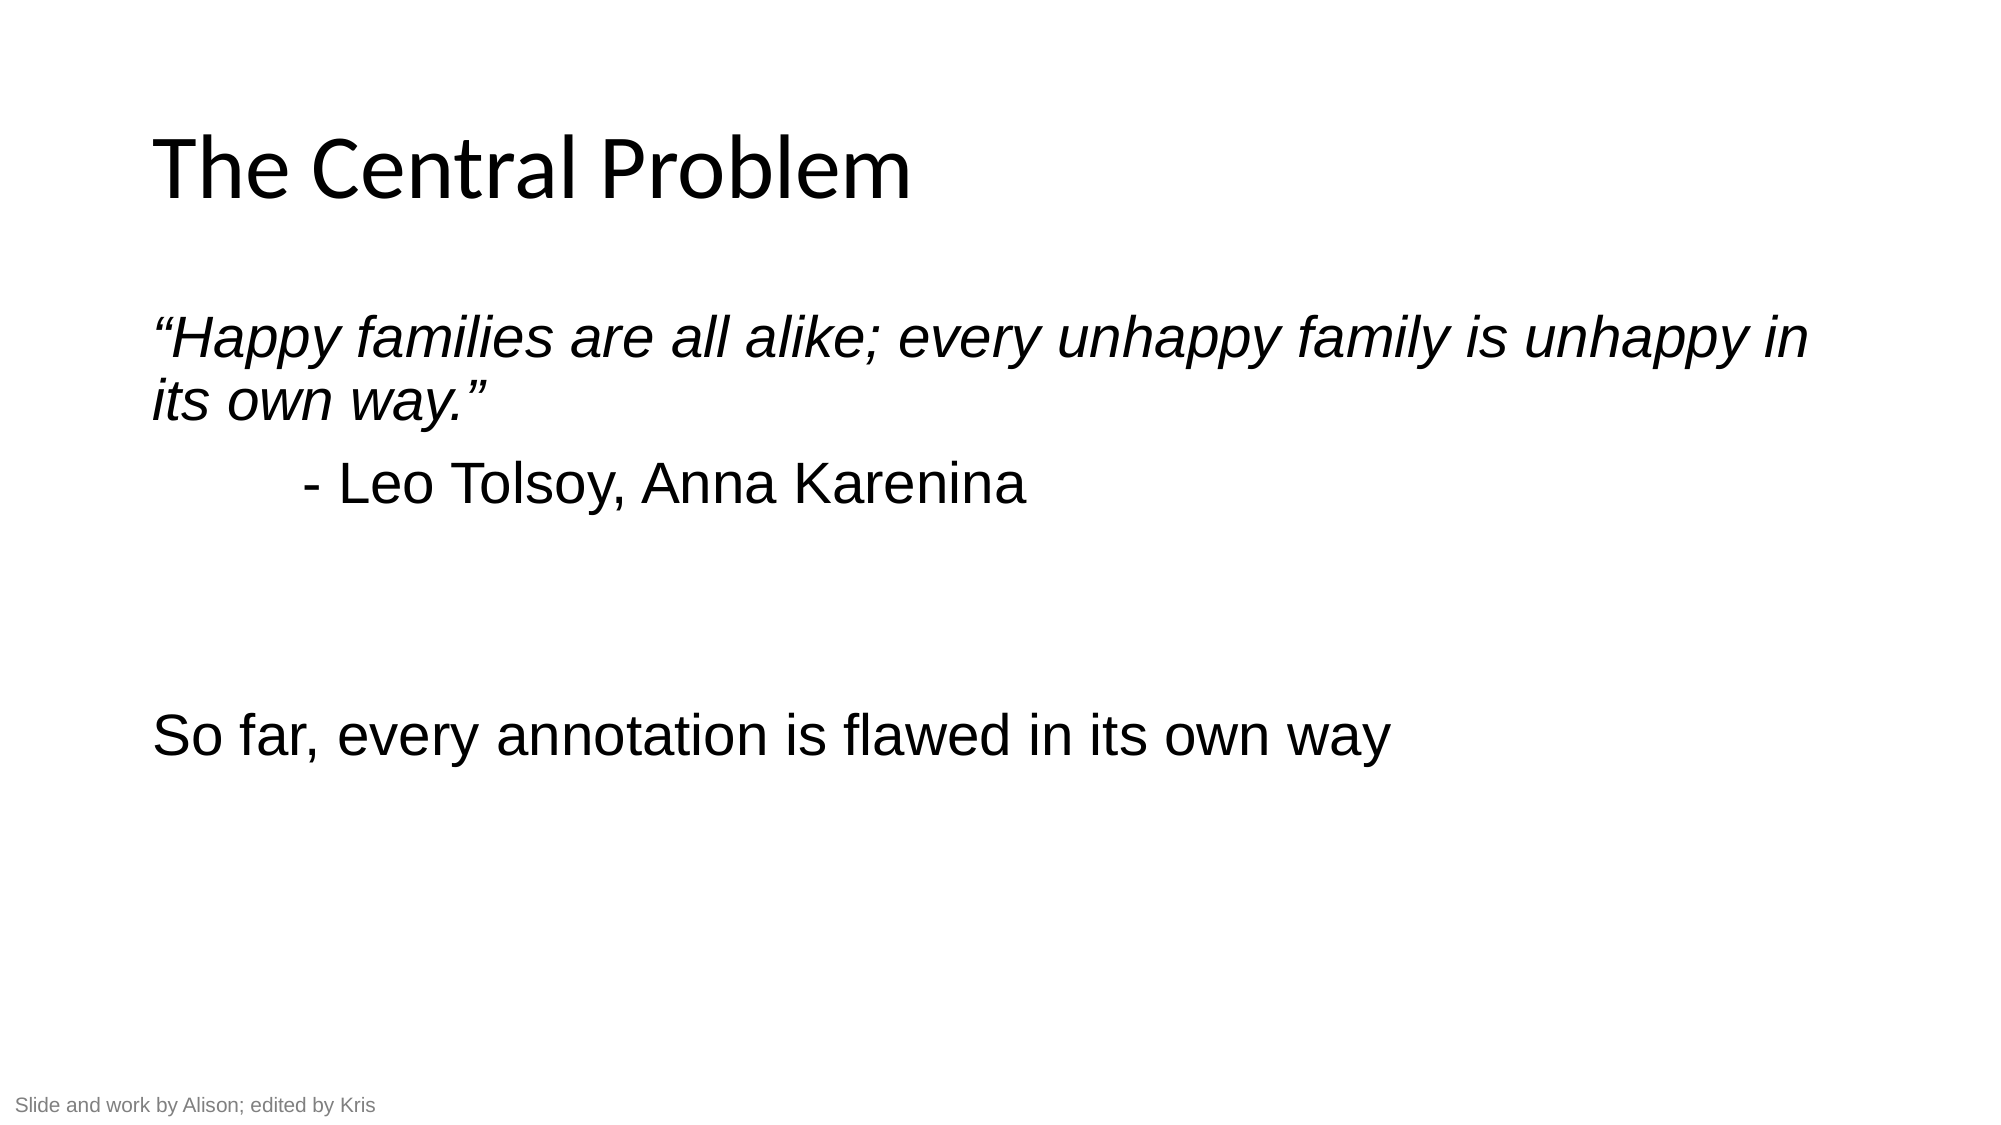

# The Central Problem
“Happy families are all alike; every unhappy family is unhappy in its own way.”
	- Leo Tolsoy, Anna Karenina

So far, every annotation is flawed in its own way
Slide and work by Alison; edited by Kris